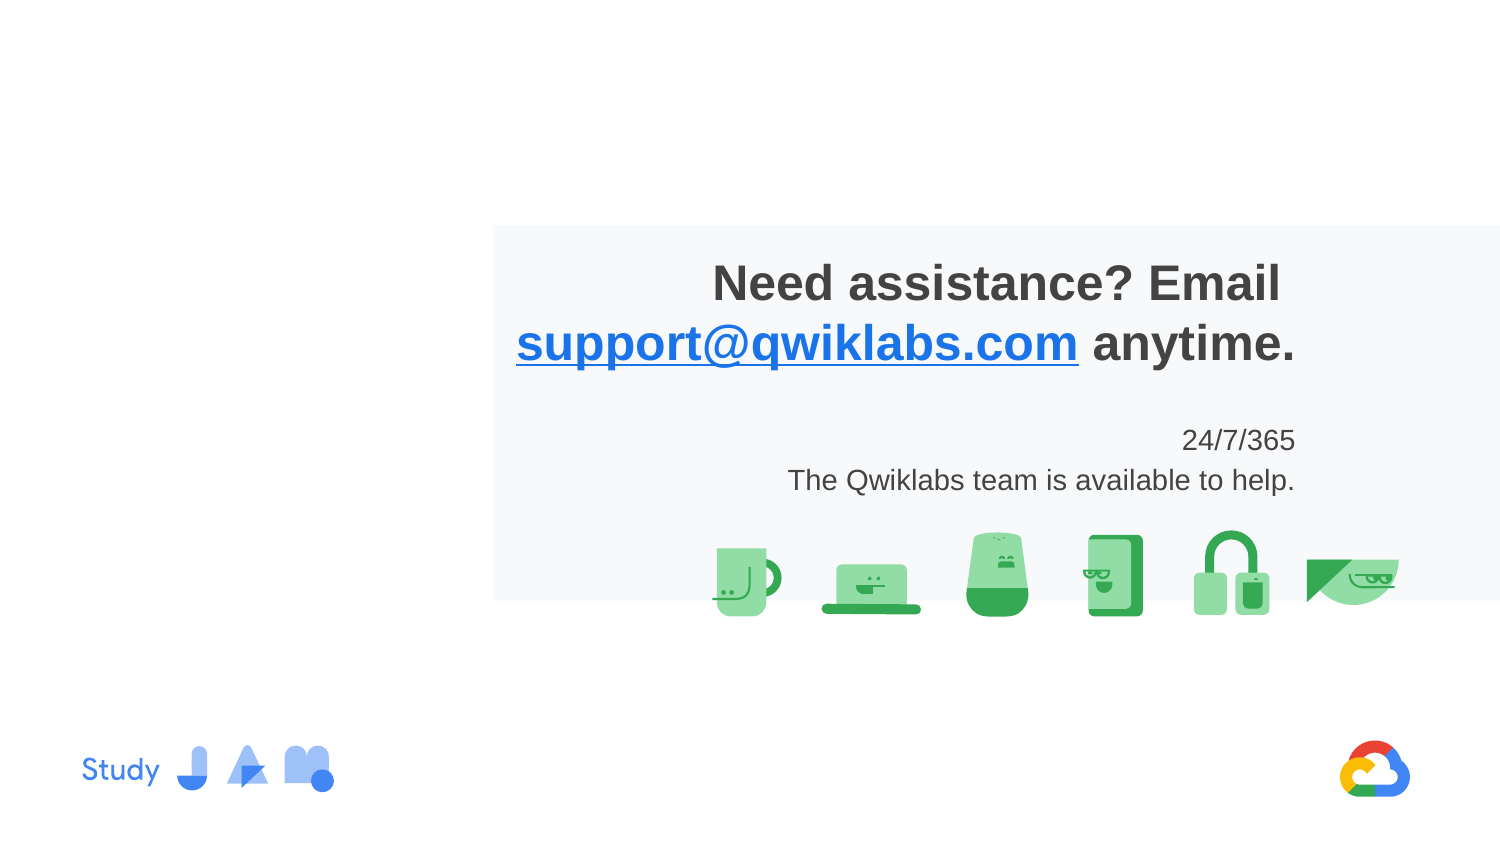

# Need assistance? Email support@qwiklabs.com anytime.

24/7/365
The Qwiklabs team is available to help.